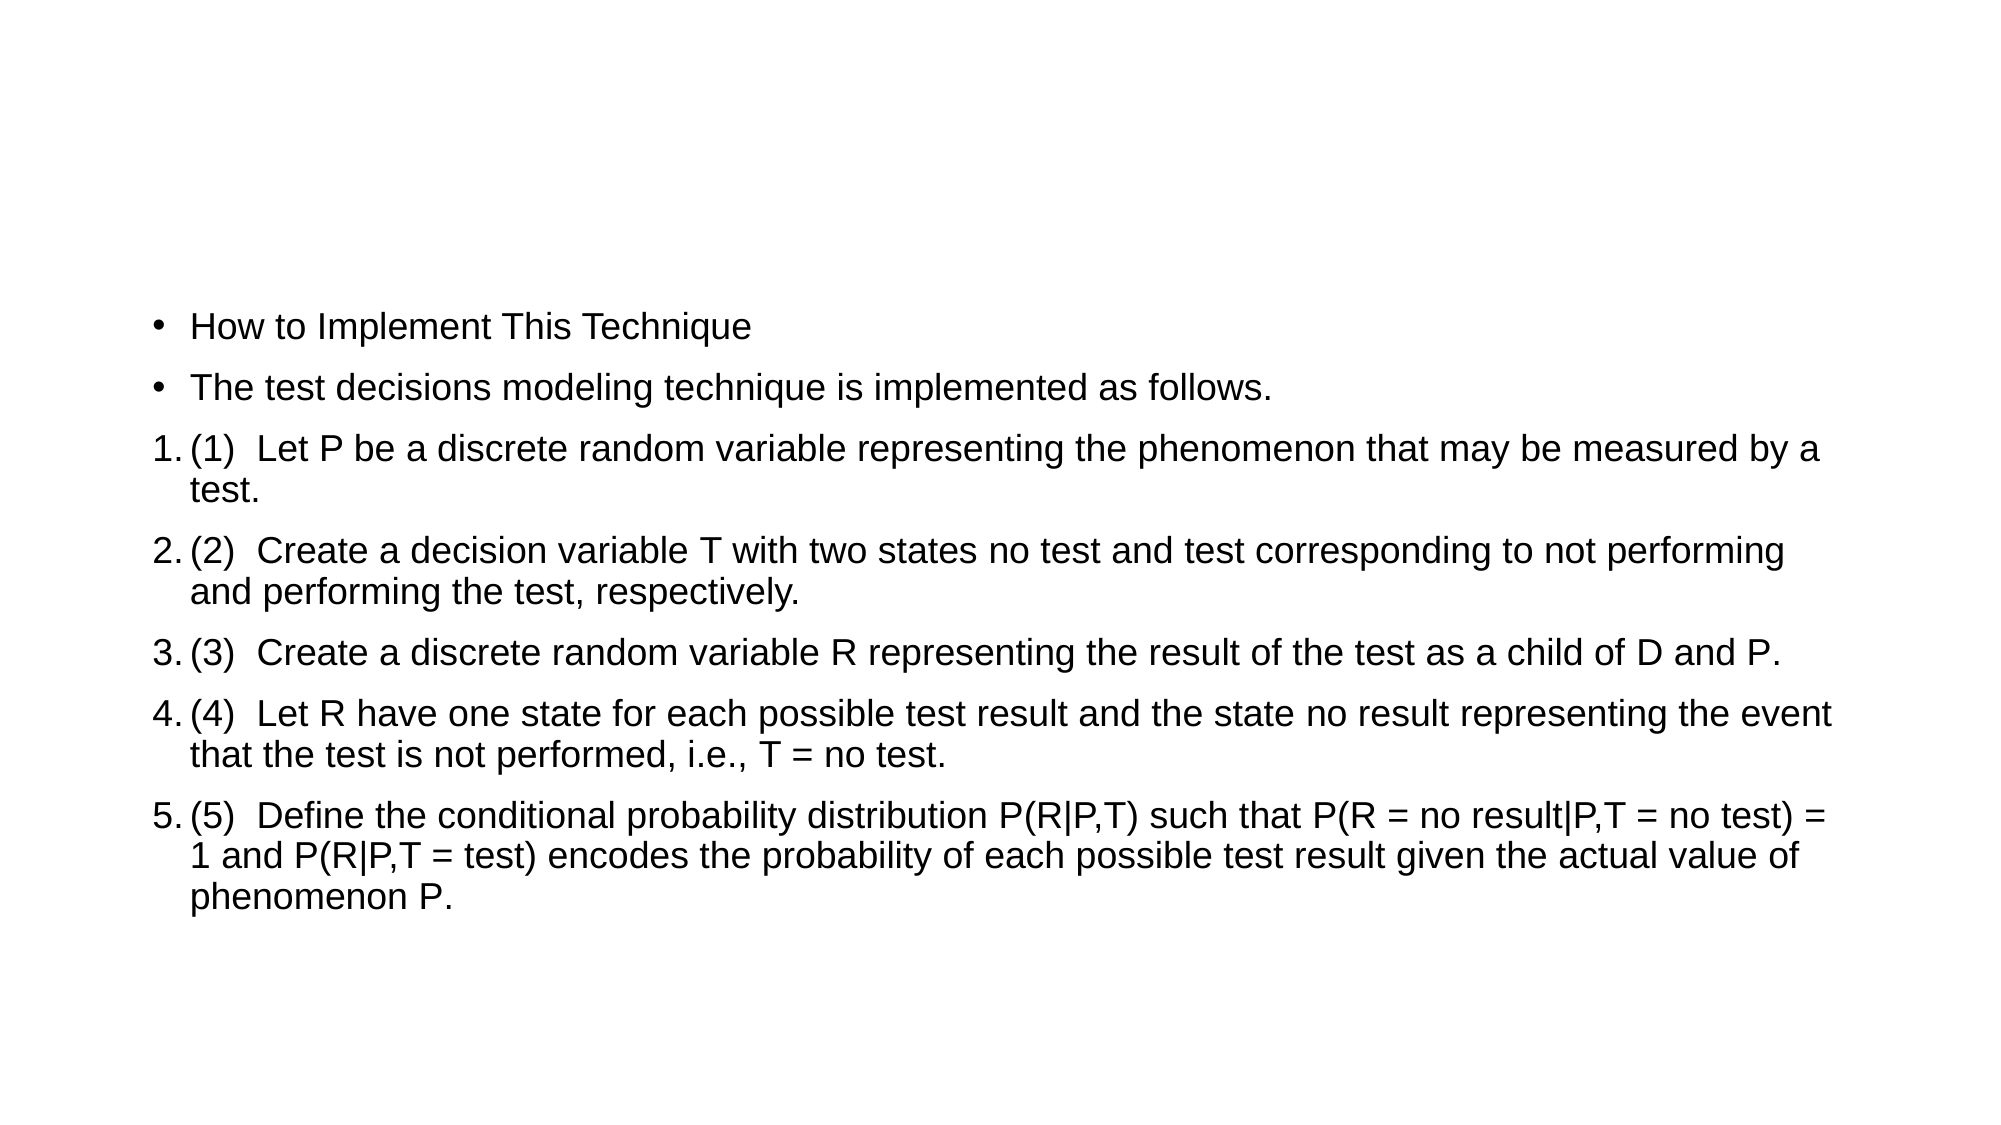

#
How to Implement This Technique
The test decisions modeling technique is implemented as follows.
(1)  Let P be a discrete random variable representing the phenomenon that may be measured by a test.
(2)  Create a decision variable T with two states no test and test corresponding to not performing and performing the test, respectively.
(3)  Create a discrete random variable R representing the result of the test as a child of D and P.
(4)  Let R have one state for each possible test result and the state no result representing the event that the test is not performed, i.e., T = no test.
(5)  Define the conditional probability distribution P(R|P,T) such that P(R = no result|P,T = no test) = 1 and P(R|P,T = test) encodes the probability of each possible test result given the actual value of phenomenon P.